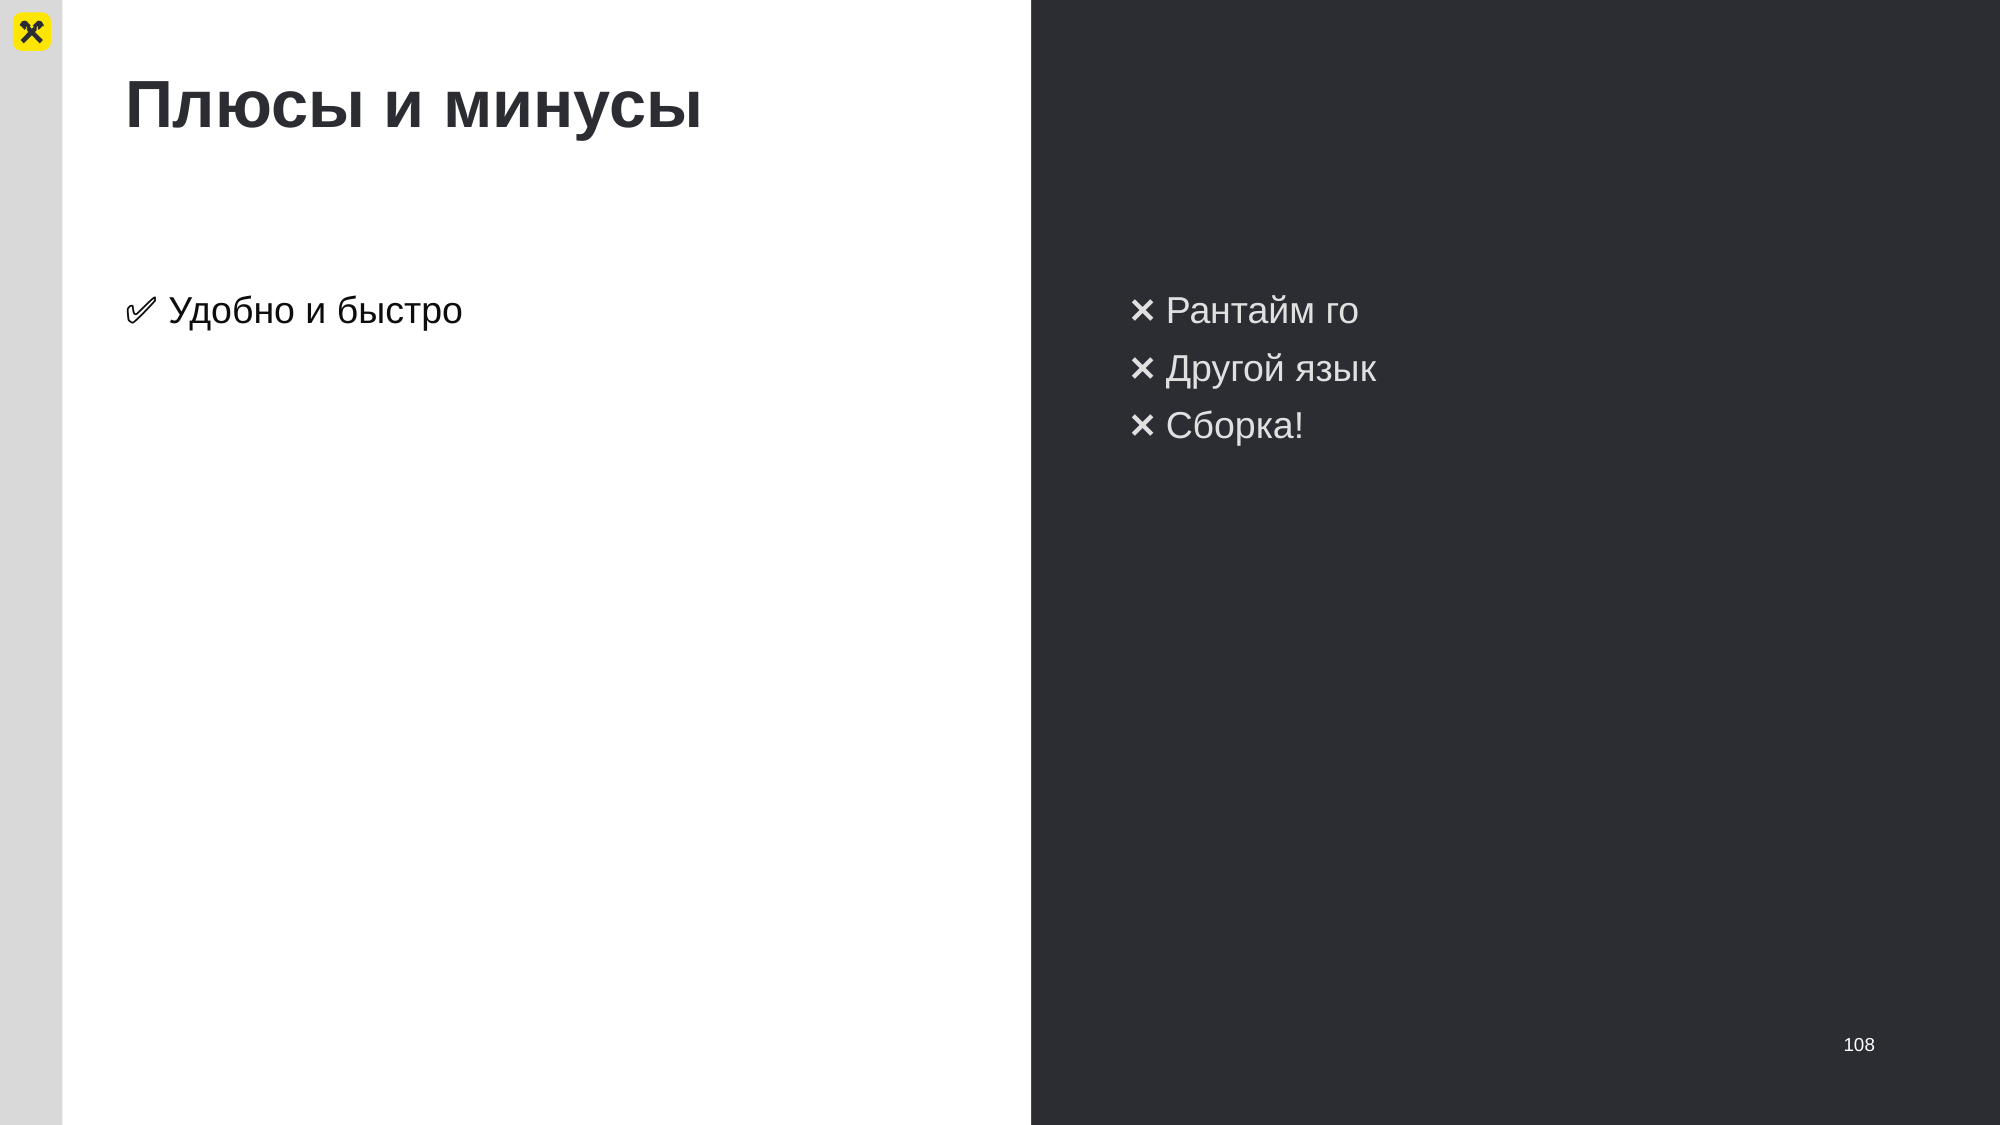

# Плюсы и минусы
✅ Удобно и быстро
❌ Рантайм го
❌ Другой язык
❌ Сборка!
108